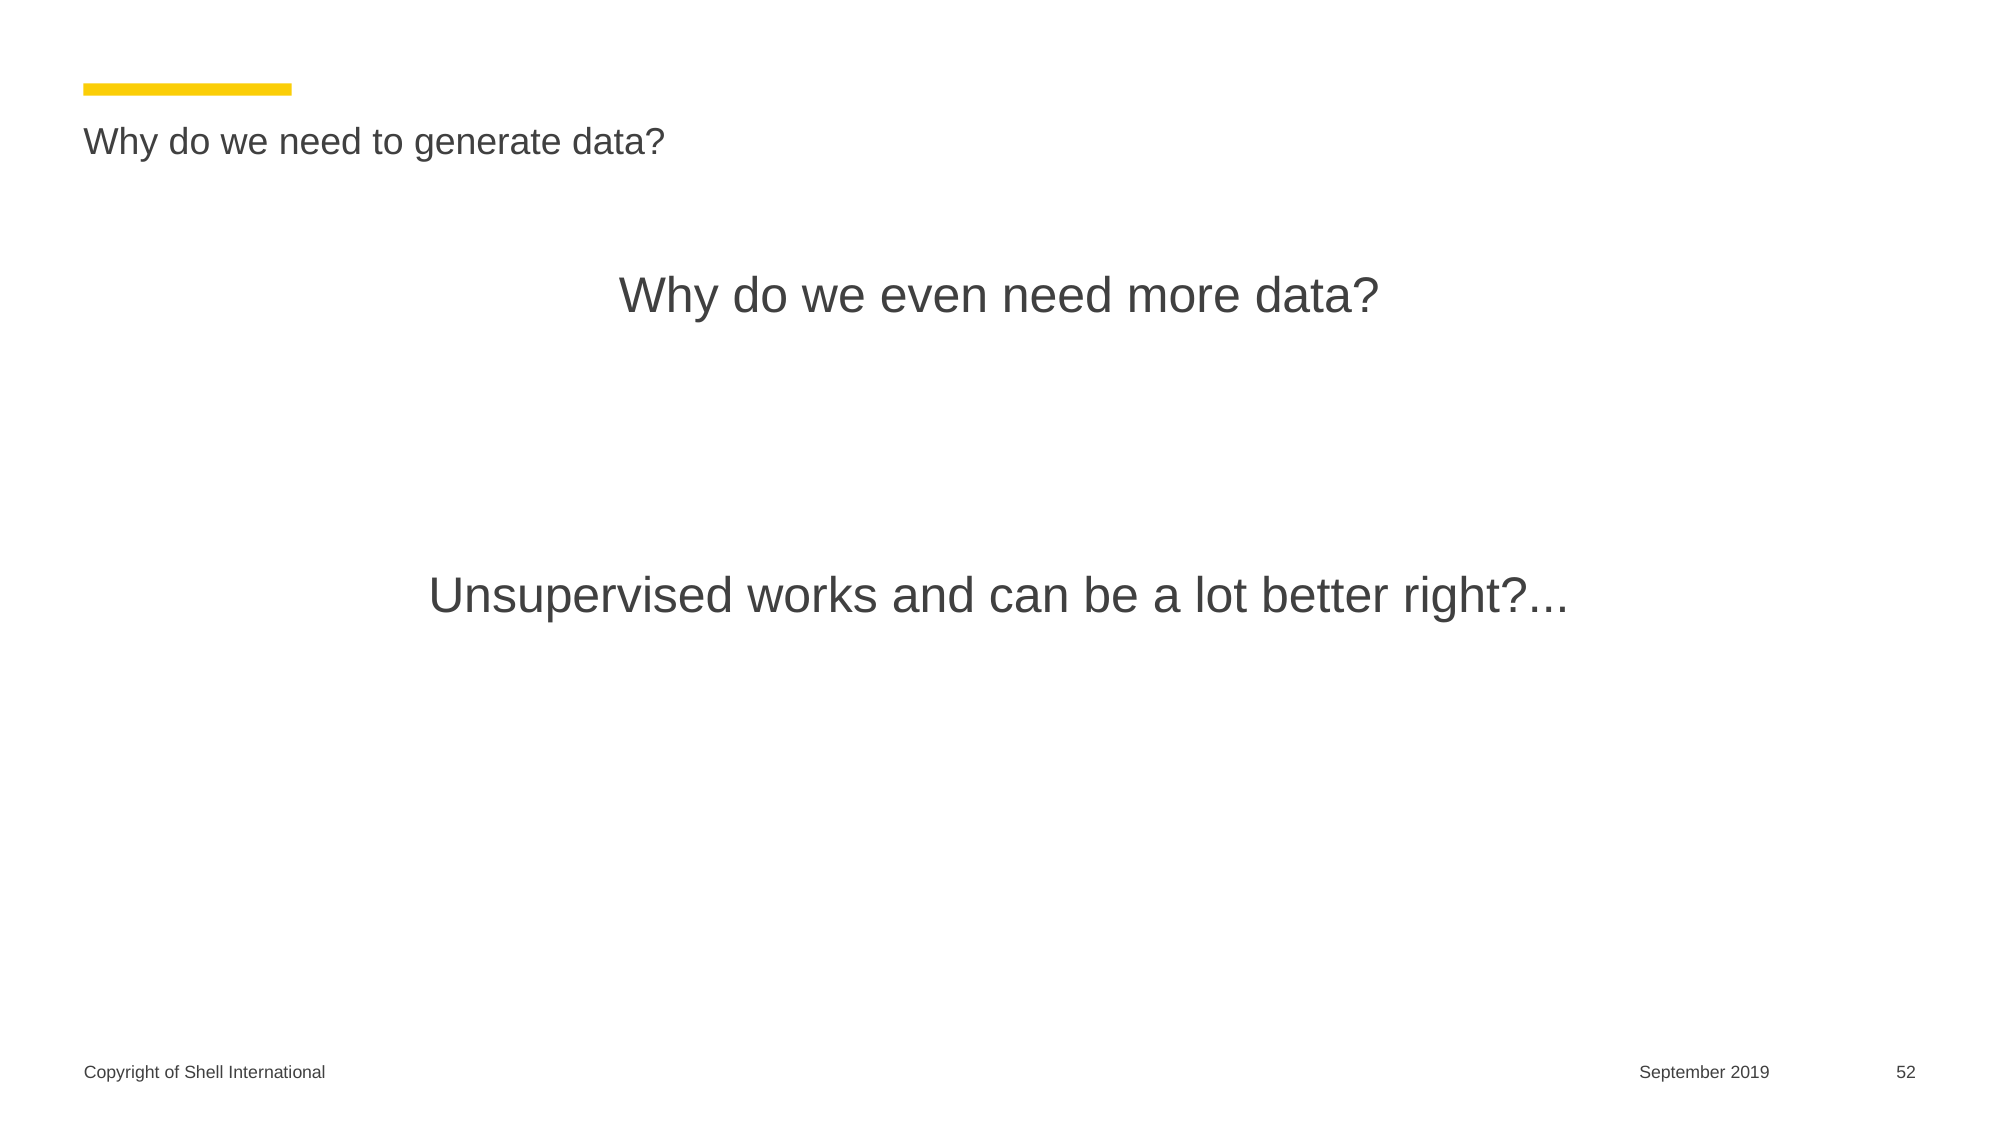

# Why do we need to generate data?
Why do we even need more data?

Unsupervised works and can be a lot better right?...

52
September 2019